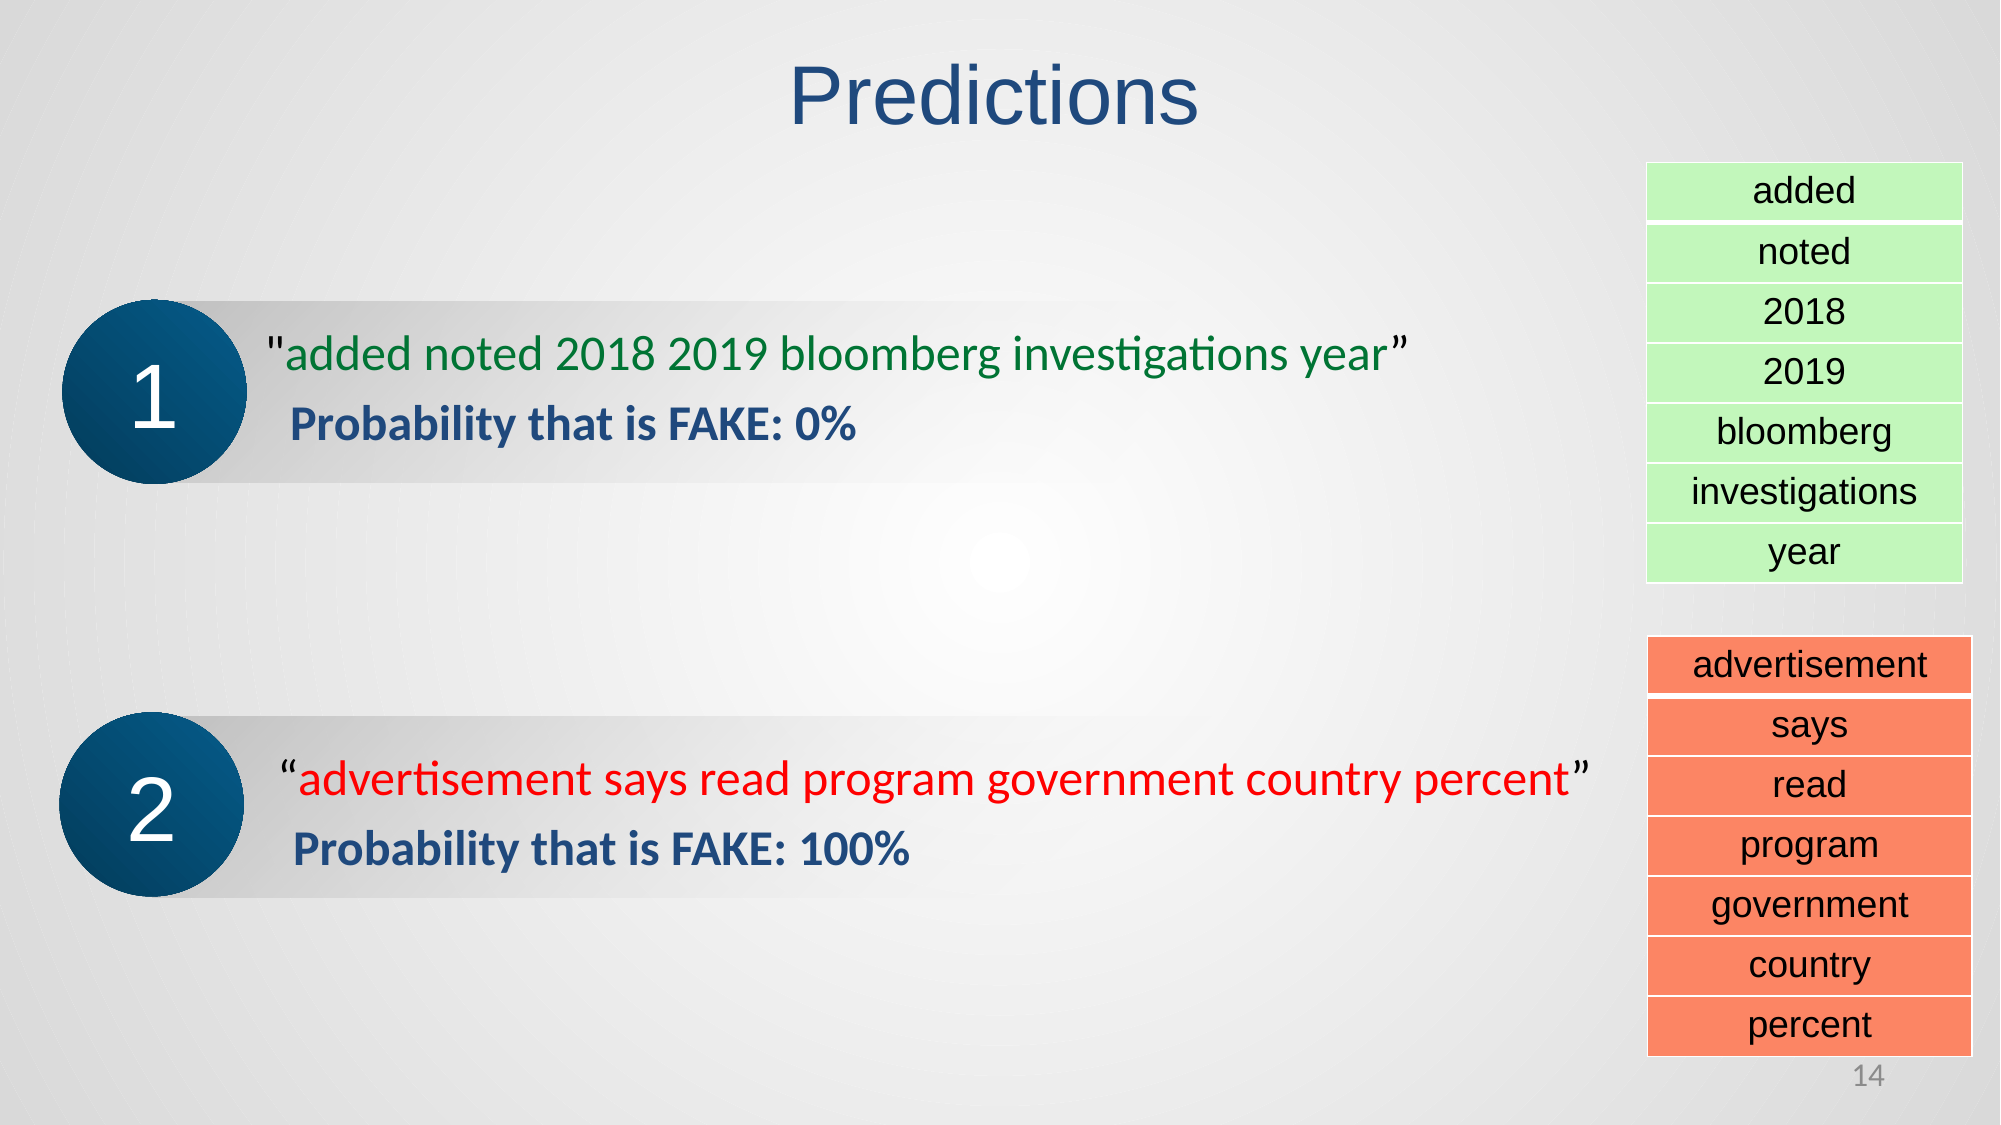

Predictions
| added |
| --- |
| noted |
| 2018 |
| 2019 |
| bloomberg |
| investigations |
| year |
1

"added noted 2018 2019 bloomberg investigations year”
Probability that is FAKE: 0%
| advertisement |
| --- |
| says |
| read |
| program |
| government |
| country |
| percent |
2

“advertisement says read program government country percent”
Probability that is FAKE: 100%
14